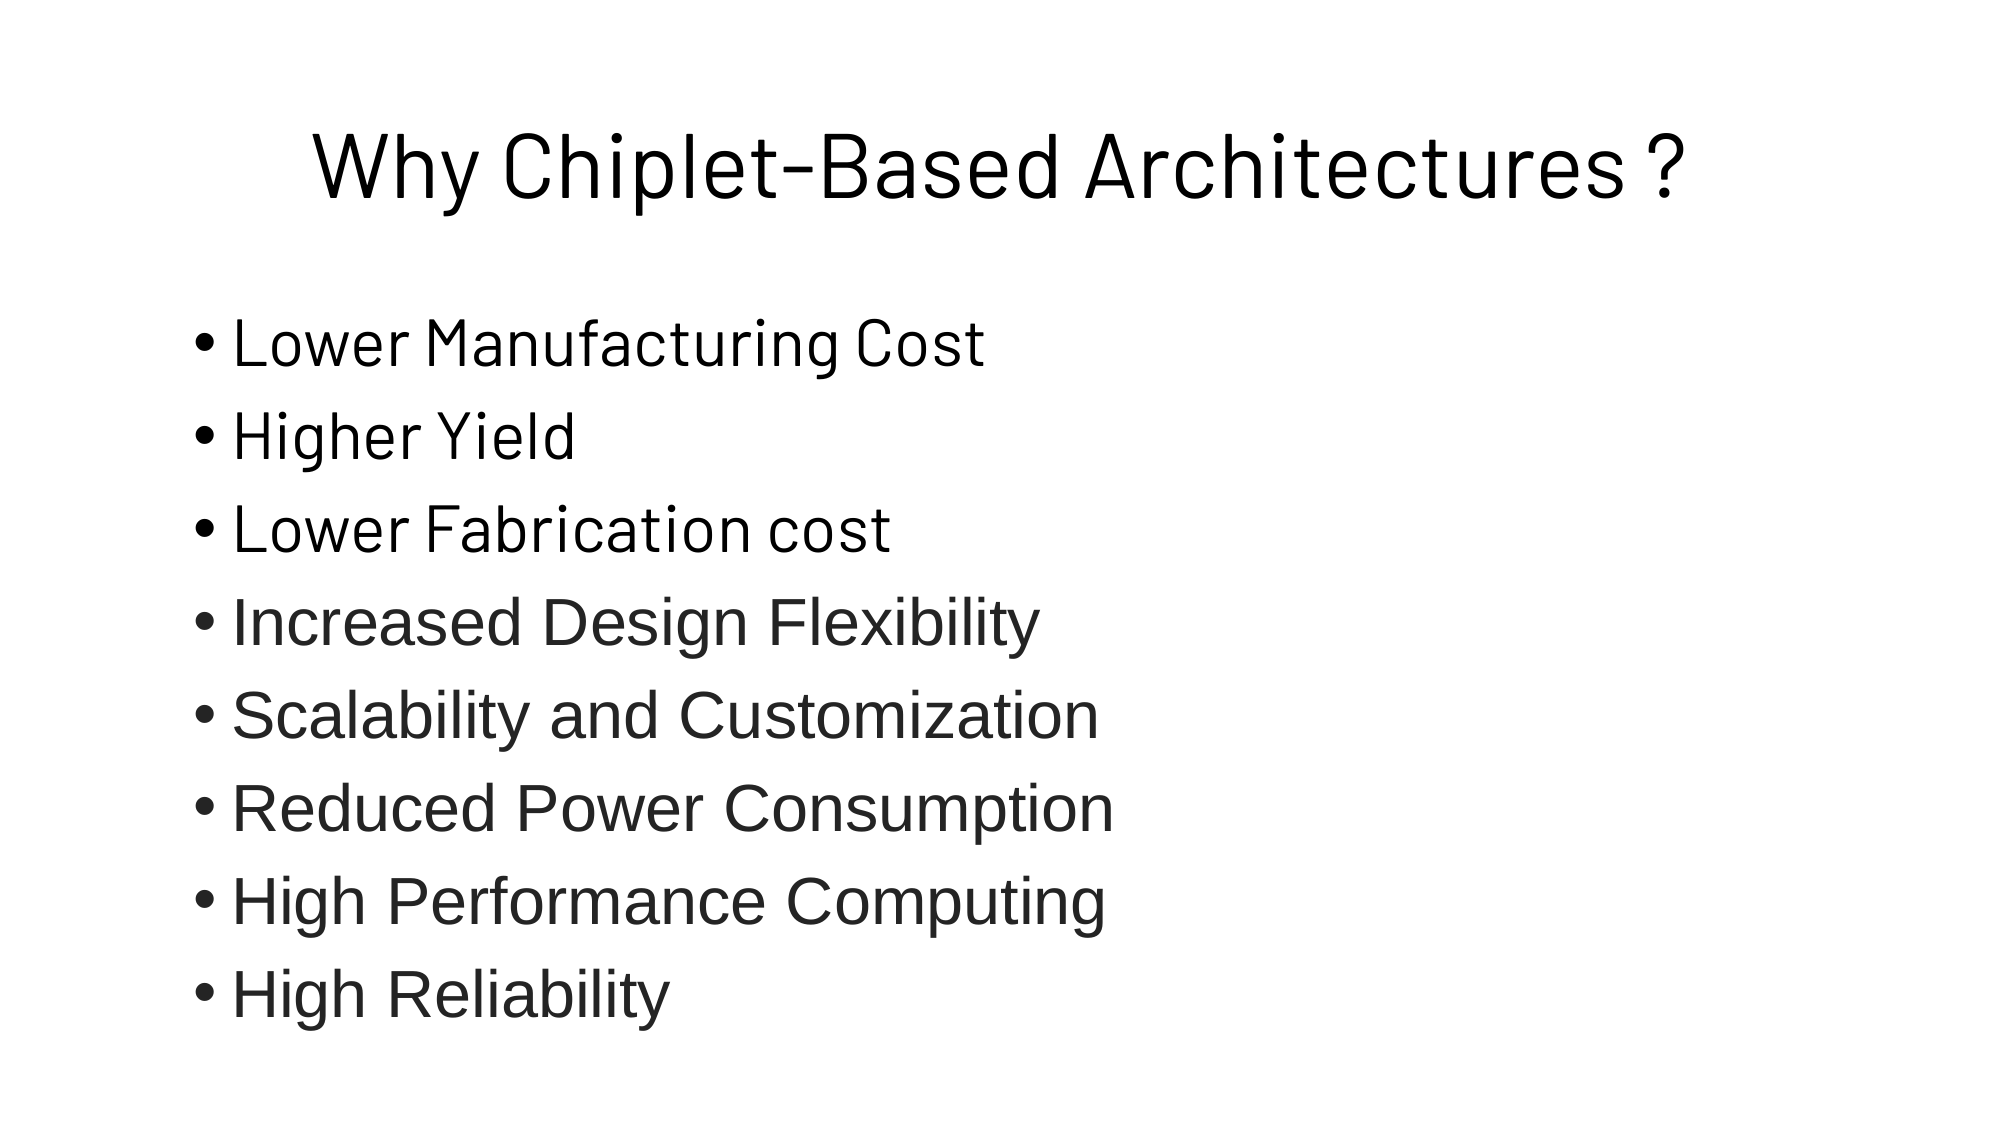

# Why Chiplet-Based Architectures ?
Lower Manufacturing Cost
Higher Yield
Lower Fabrication cost
Increased Design Flexibility
Scalability and Customization
Reduced Power Consumption
High Performance Computing
High Reliability